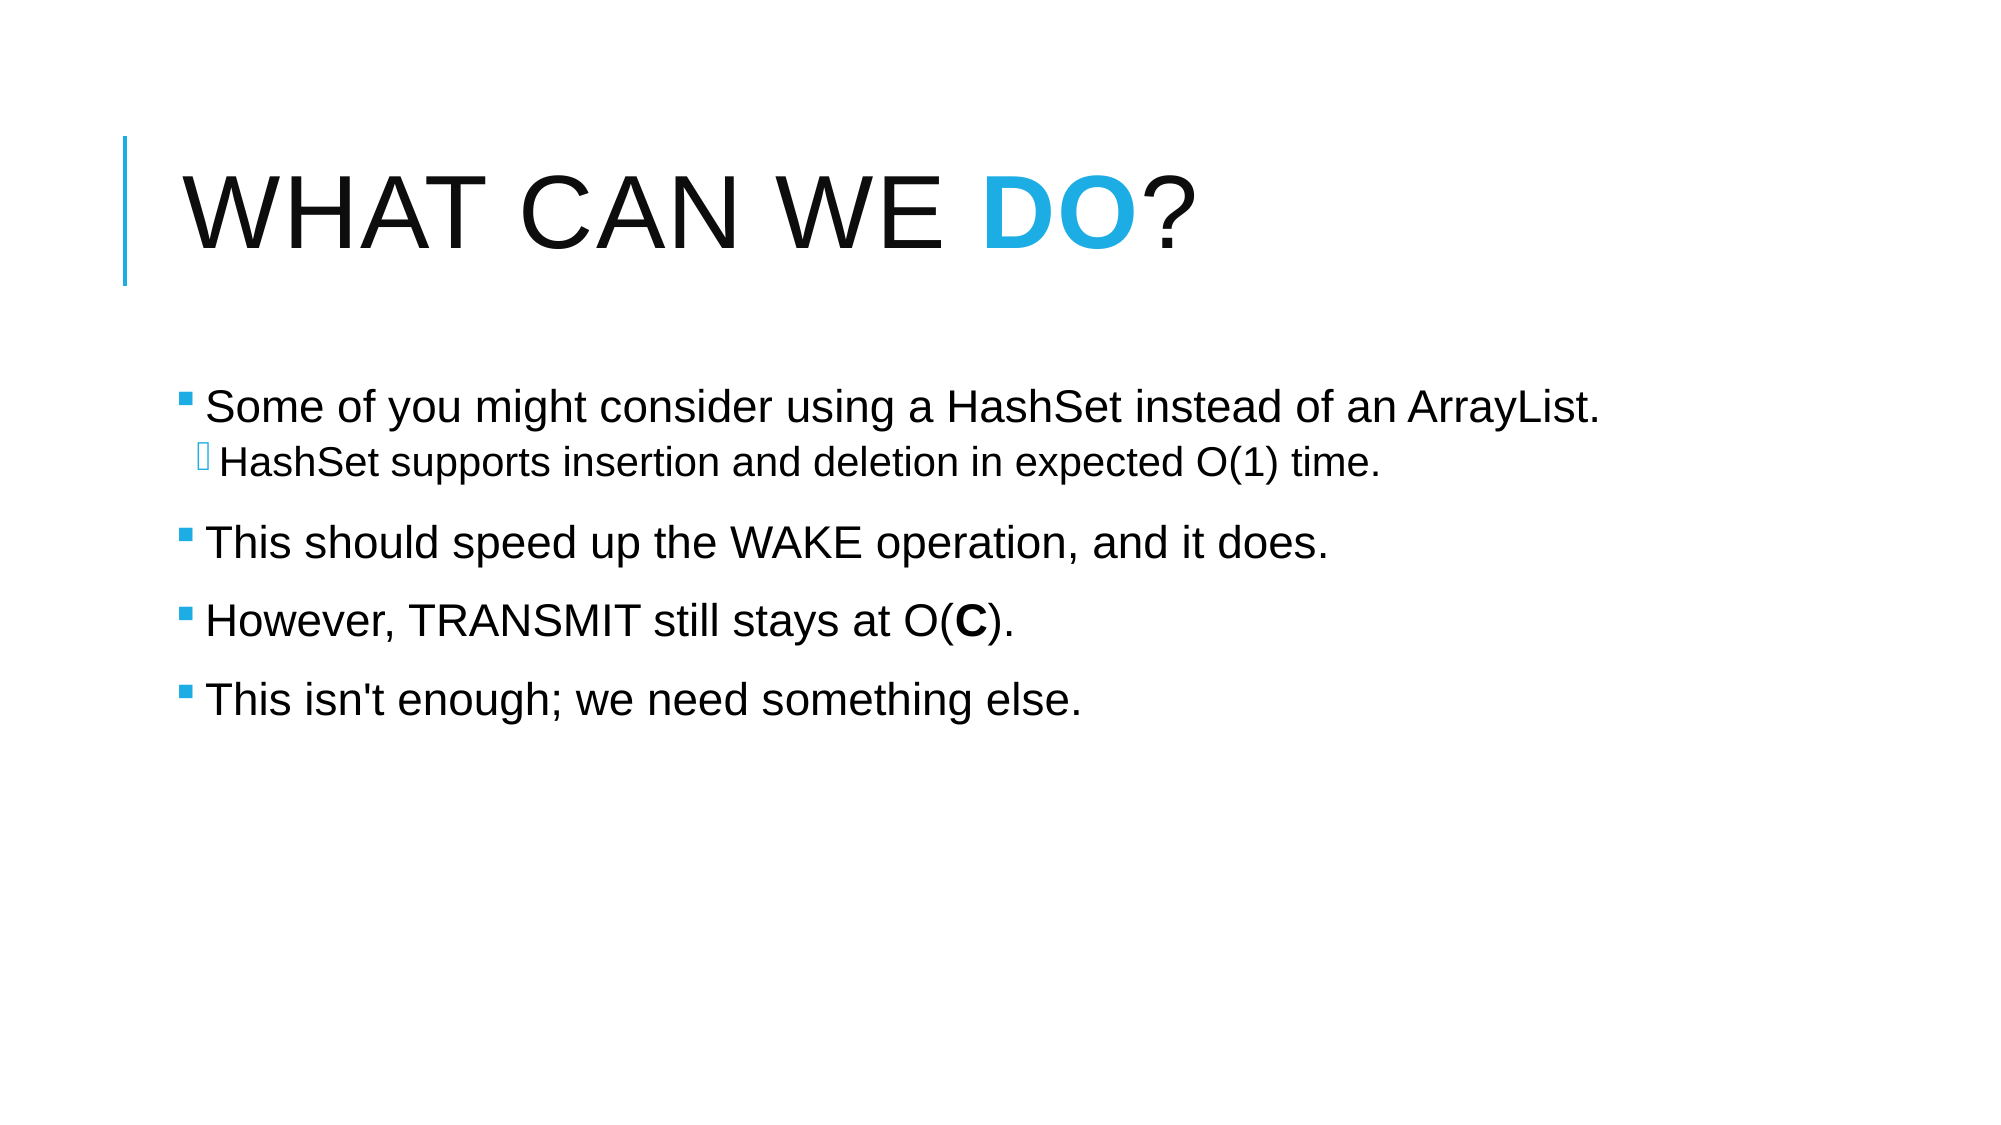

# What can we do?
Some of you might consider using a HashSet instead of an ArrayList.
HashSet supports insertion and deletion in expected O(1) time.
This should speed up the WAKE operation, and it does.
However, TRANSMIT still stays at O(C).
This isn't enough; we need something else.